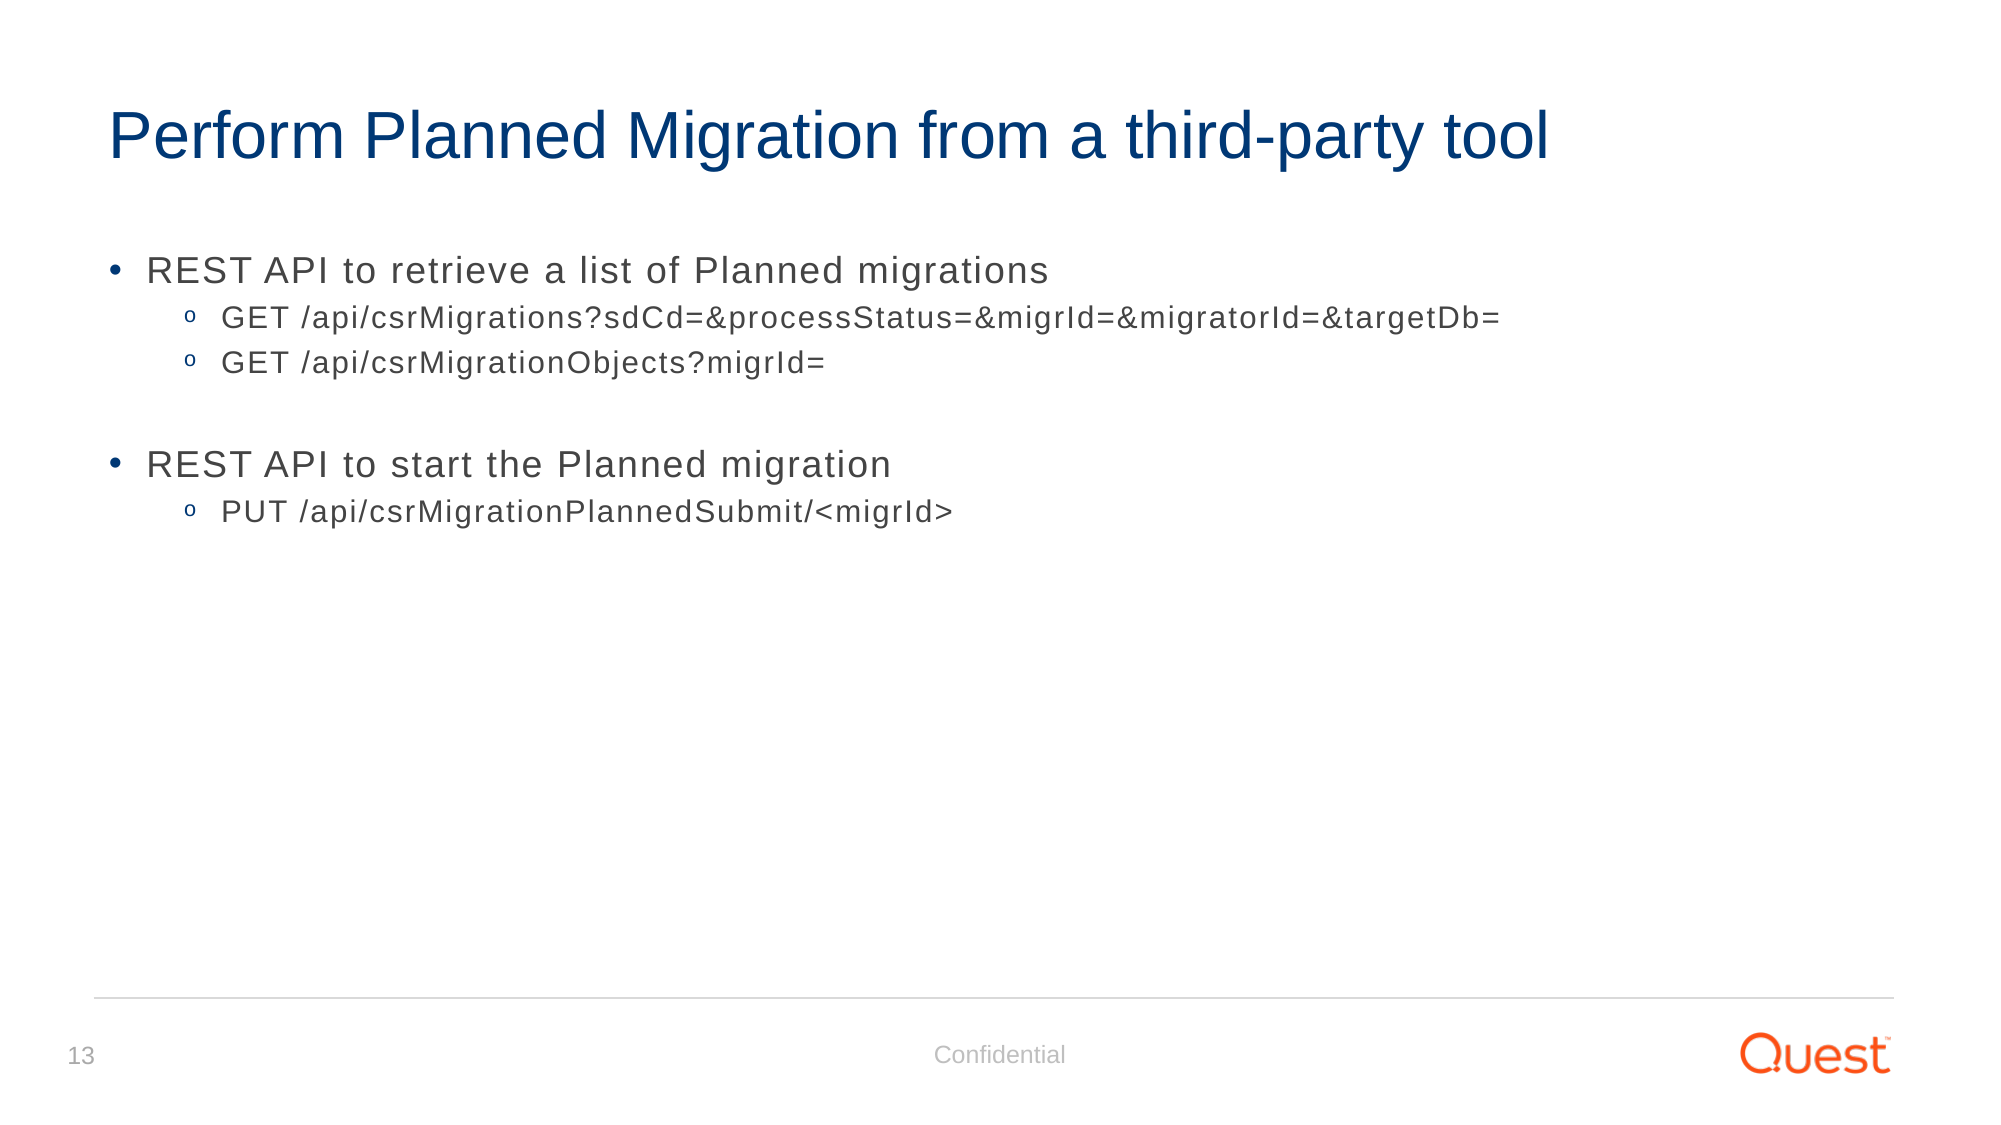

Perform Planned Migration from a third-party tool
REST API to retrieve a list of Planned migrations
GET /api/csrMigrations?sdCd=&processStatus=&migrId=&migratorId=&targetDb=
GET /api/csrMigrationObjects?migrId=

REST API to start the Planned migration
PUT /api/csrMigrationPlannedSubmit/<migrId>